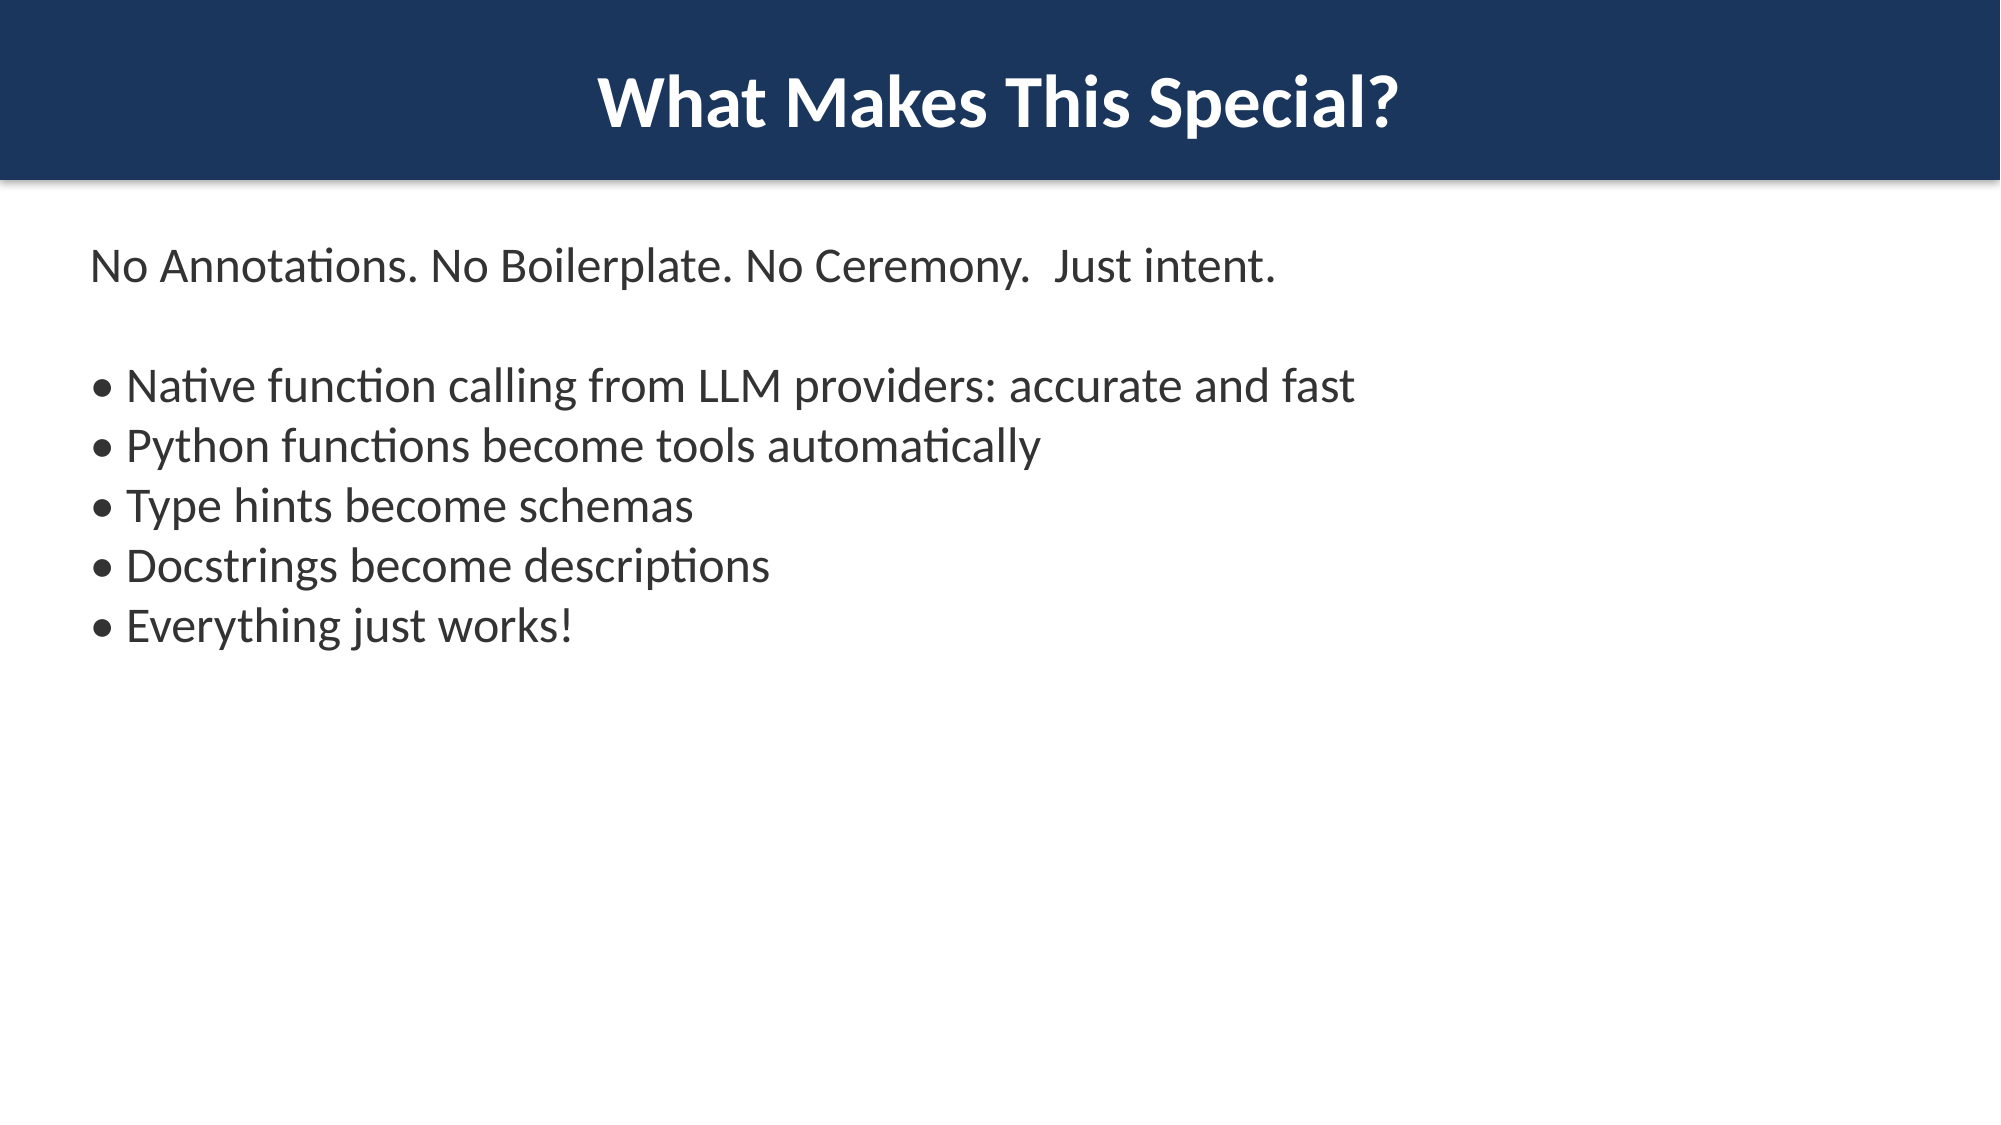

What Makes This Special?
No Annotations. No Boilerplate. No Ceremony.  Just intent.

• Native function calling from LLM providers: accurate and fast
• Python functions become tools automatically
• Type hints become schemas
• Docstrings become descriptions
• Everything just works!